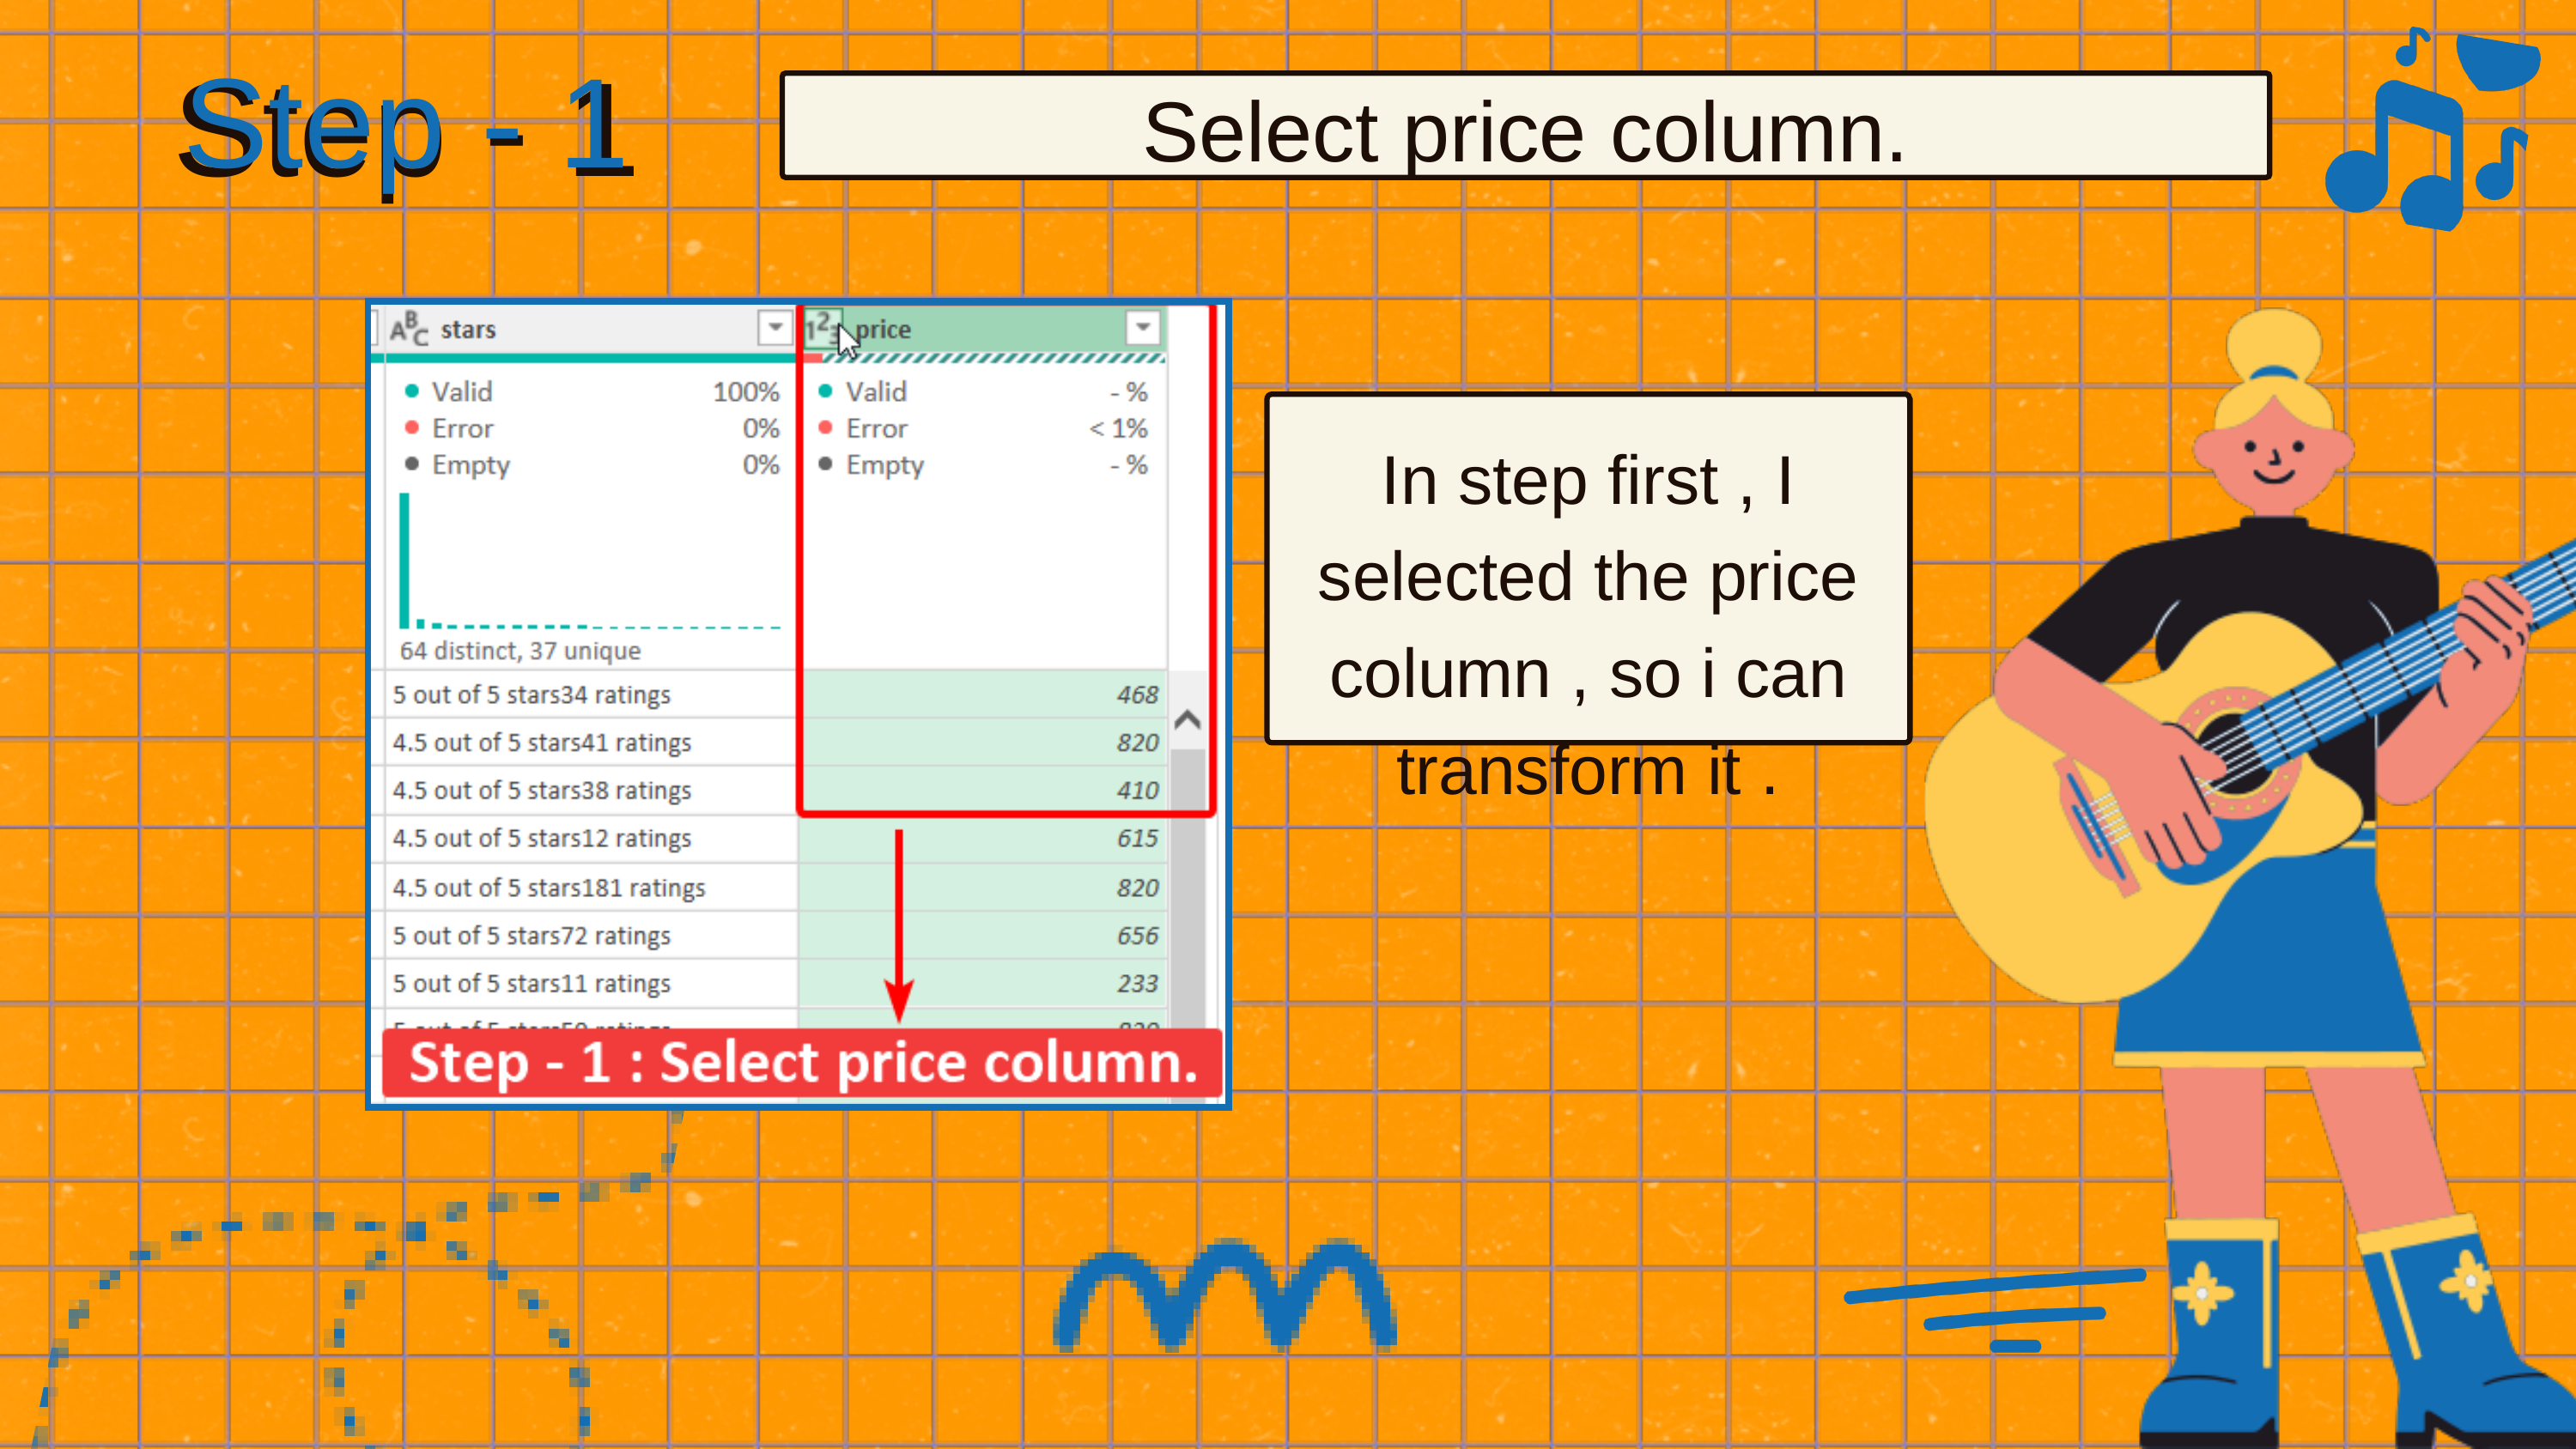

Step - 1
Step - 1
Select price column.

In step first , I selected the price column , so i can transform it .